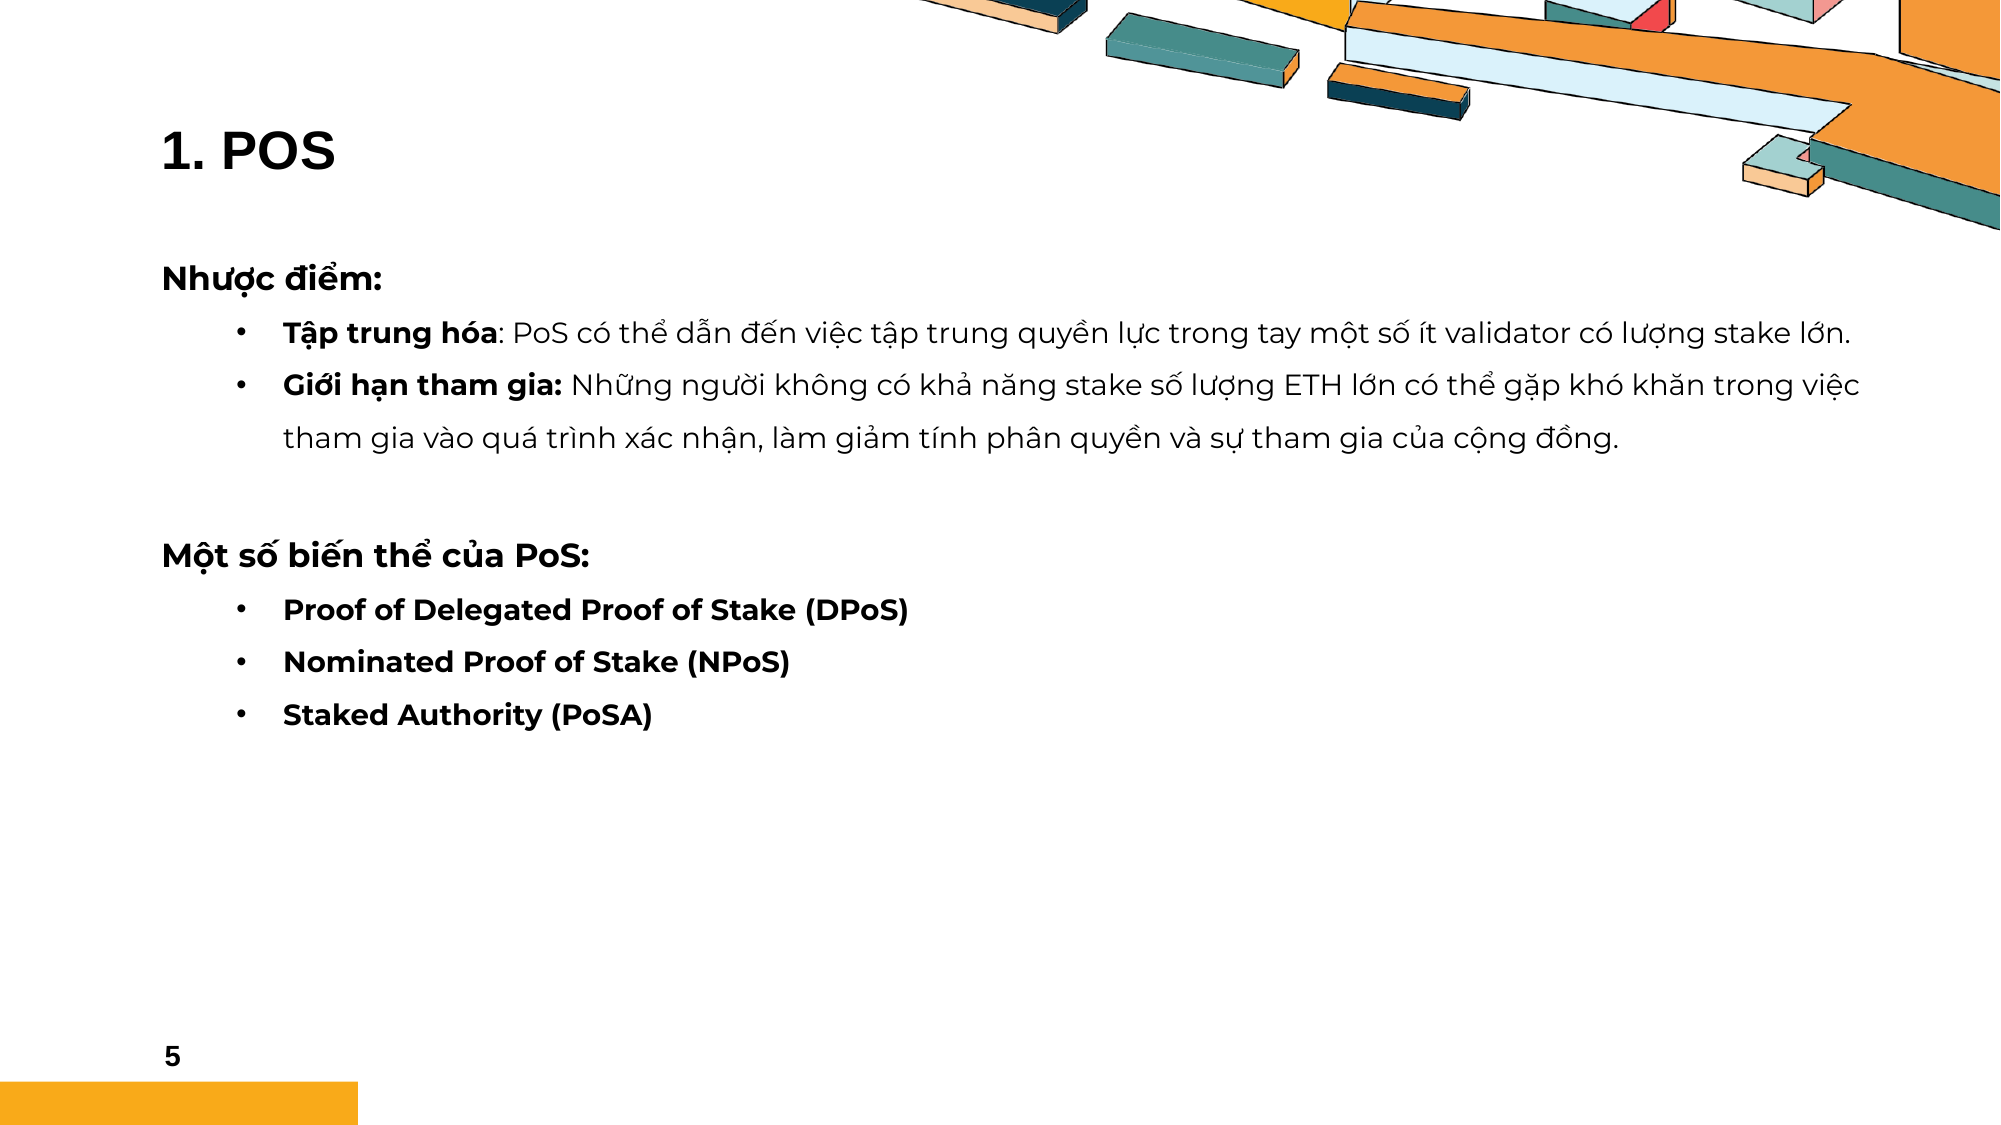

# 1. POs
Nhược điểm:
Tập trung hóa: PoS có thể dẫn đến việc tập trung quyền lực trong tay một số ít validator có lượng stake lớn.
Giới hạn tham gia: Những người không có khả năng stake số lượng ETH lớn có thể gặp khó khăn trong việc tham gia vào quá trình xác nhận, làm giảm tính phân quyền và sự tham gia của cộng đồng.

Một số biến thể của PoS:
Proof of Delegated Proof of Stake (DPoS)
Nominated Proof of Stake (NPoS)
Staked Authority (PoSA)

5